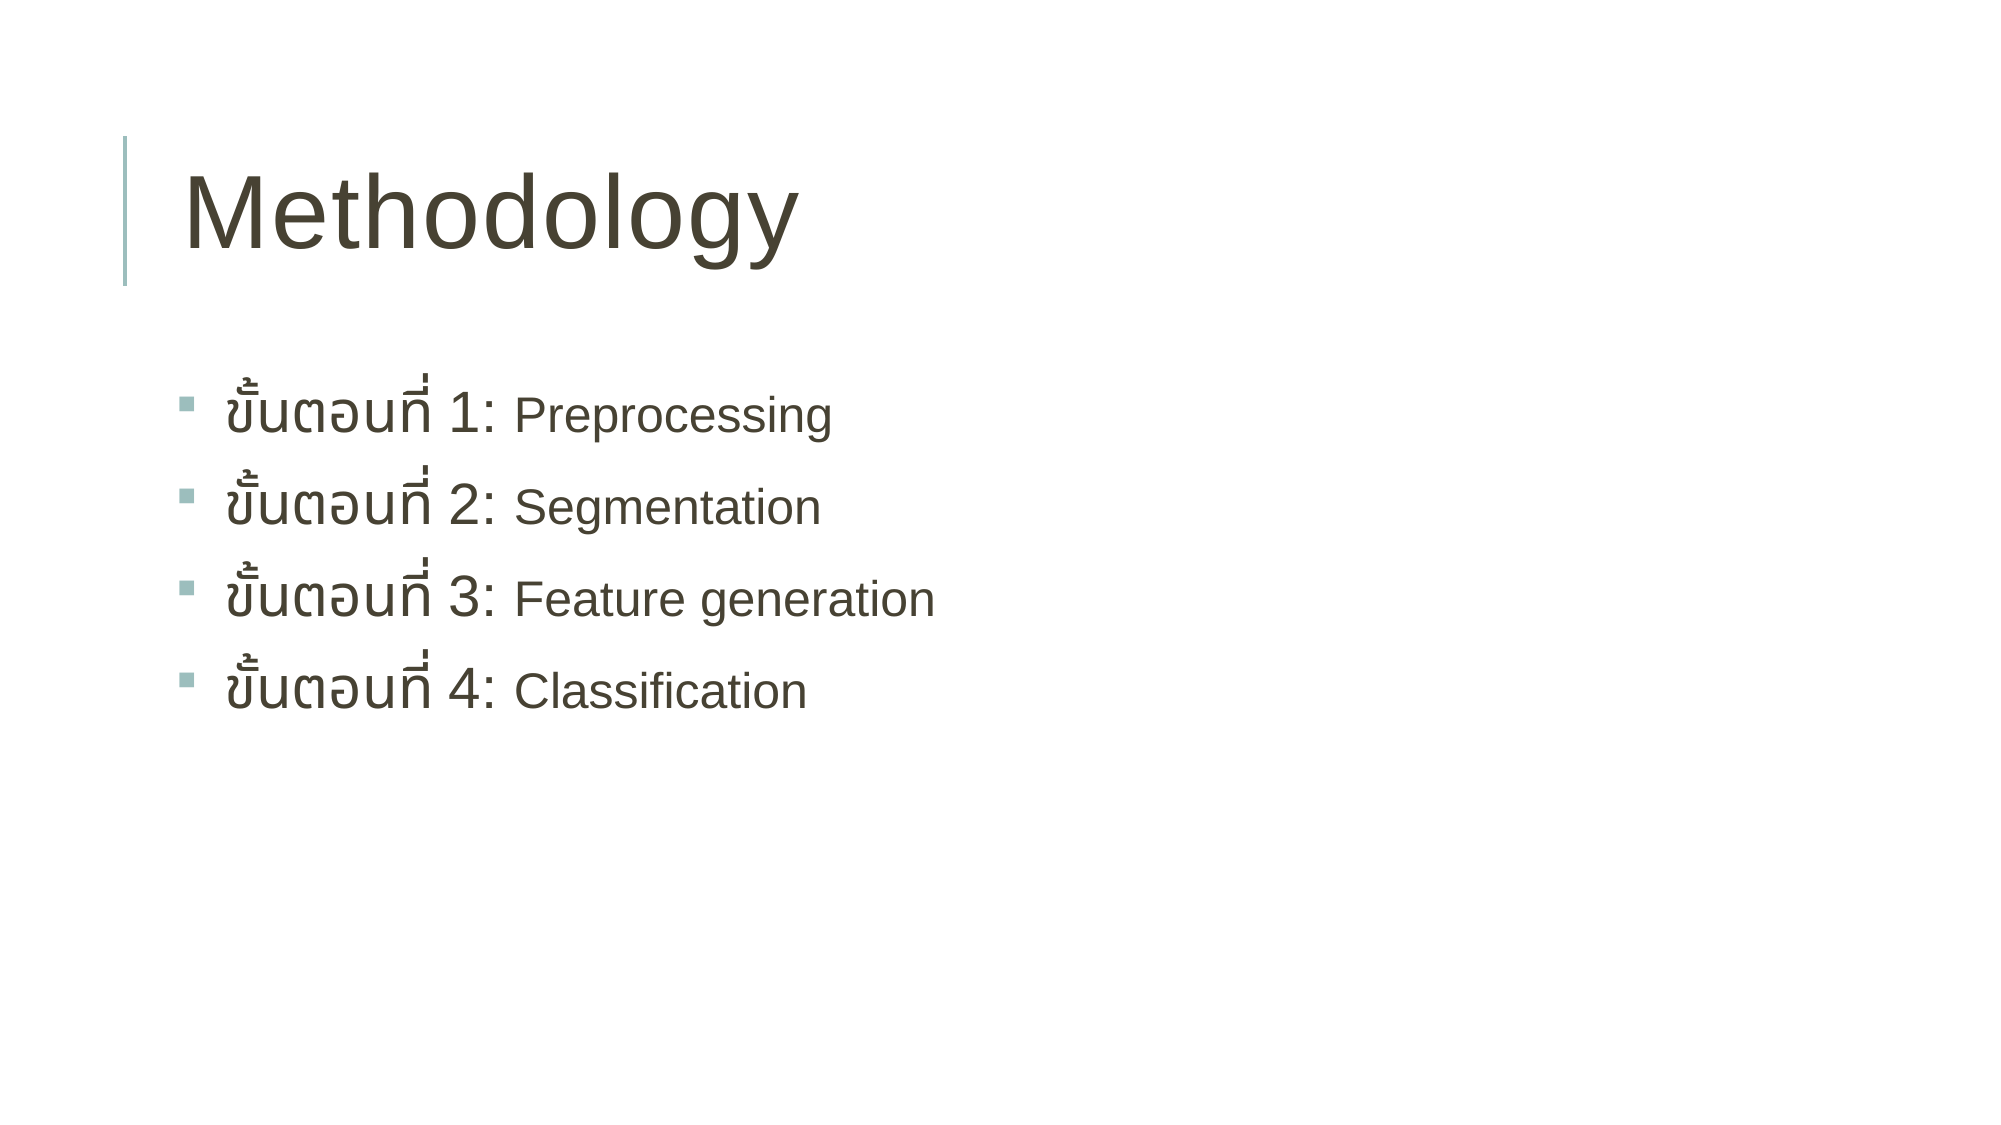

# Methodology
  ขั้นตอนที่ 1: Preprocessing
  ขั้นตอนที่ 2: Segmentation
  ขั้นตอนที่ 3: Feature generation
  ขั้นตอนที่ 4: Classification